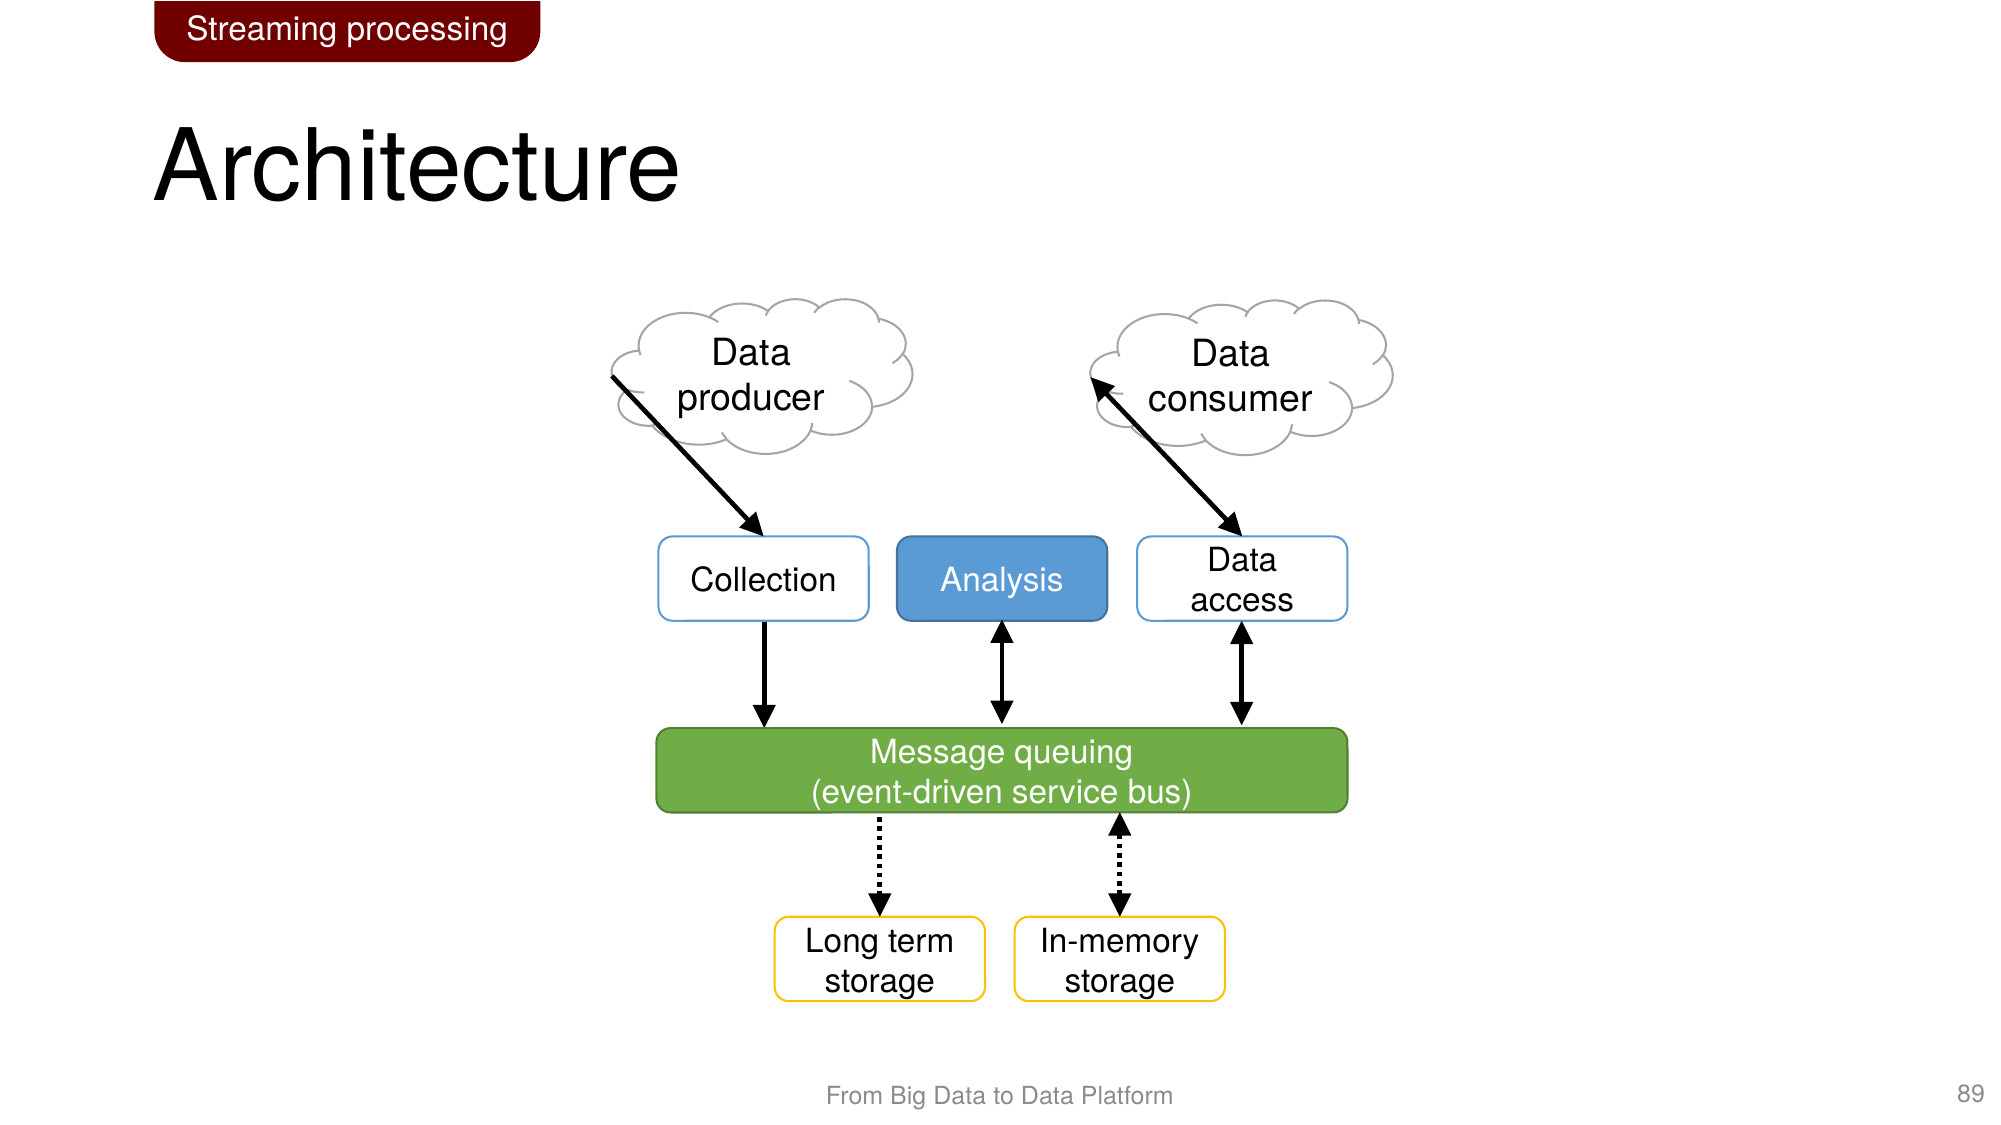

Streaming processing
# Architecture
Data producer
Data consumer
Collection
Analysis
Data access
Message queuing
(event-driven service bus)
Long term storage
In-memory storage
89